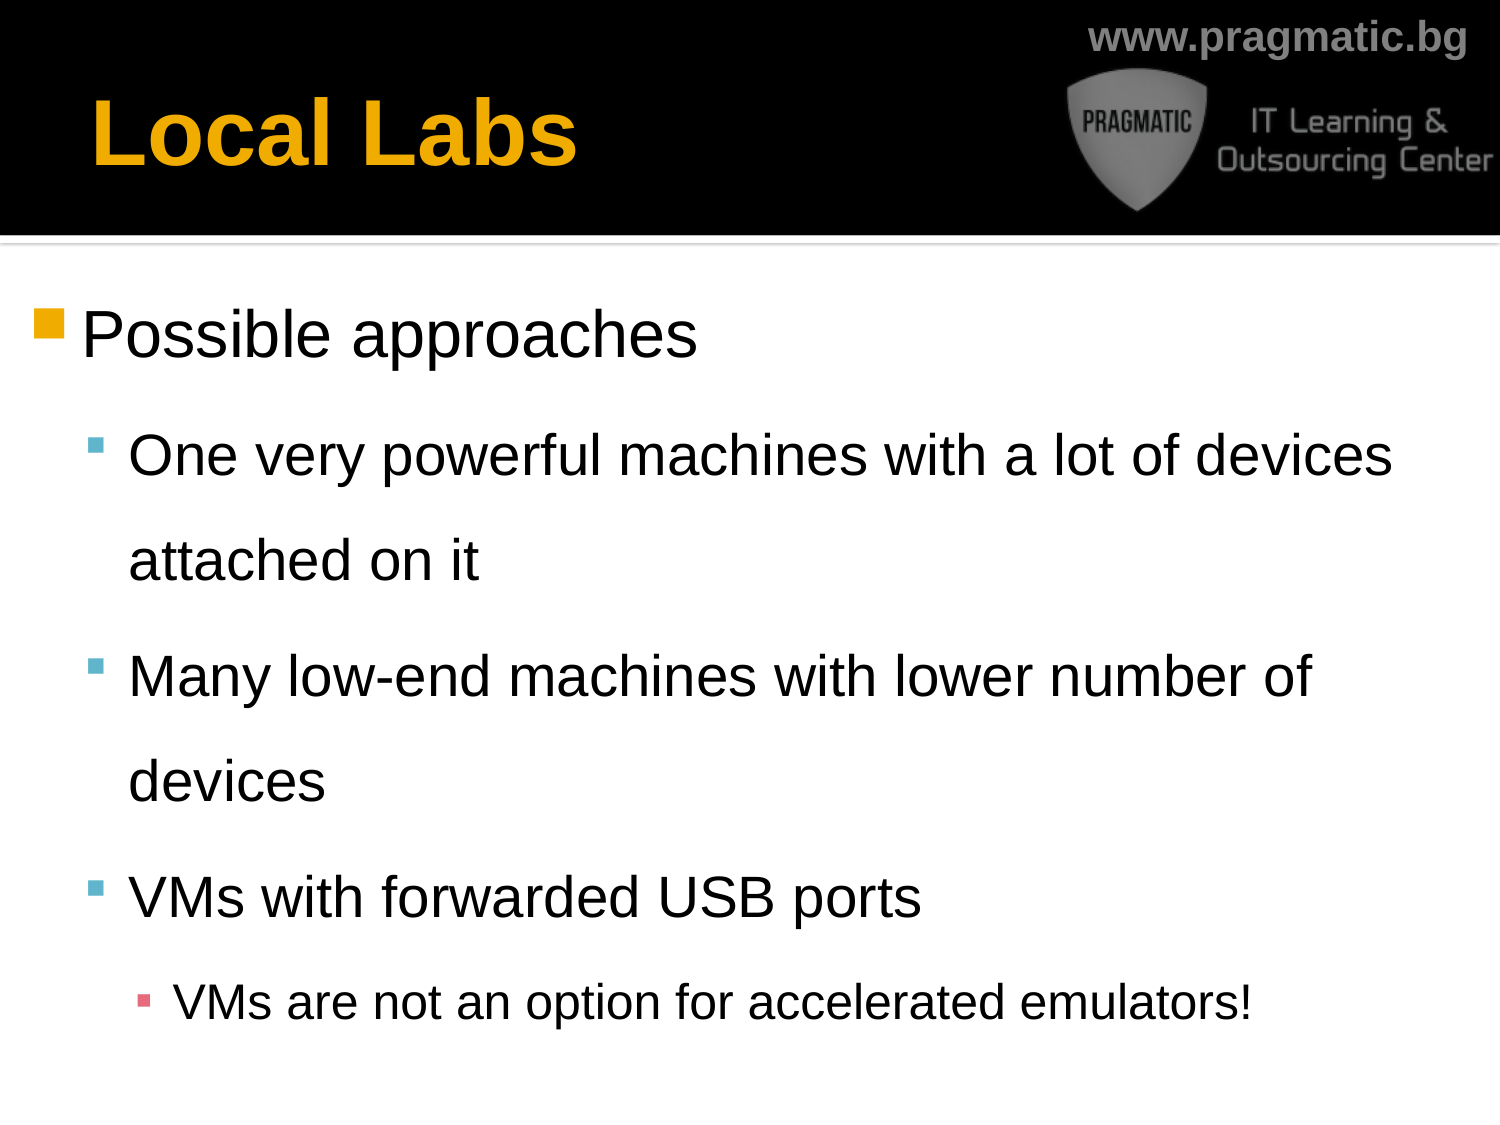

# Local Labs
Possible approaches
One very powerful machines with a lot of devices attached on it
Many low-end machines with lower number of devices
VMs with forwarded USB ports
VMs are not an option for accelerated emulators!